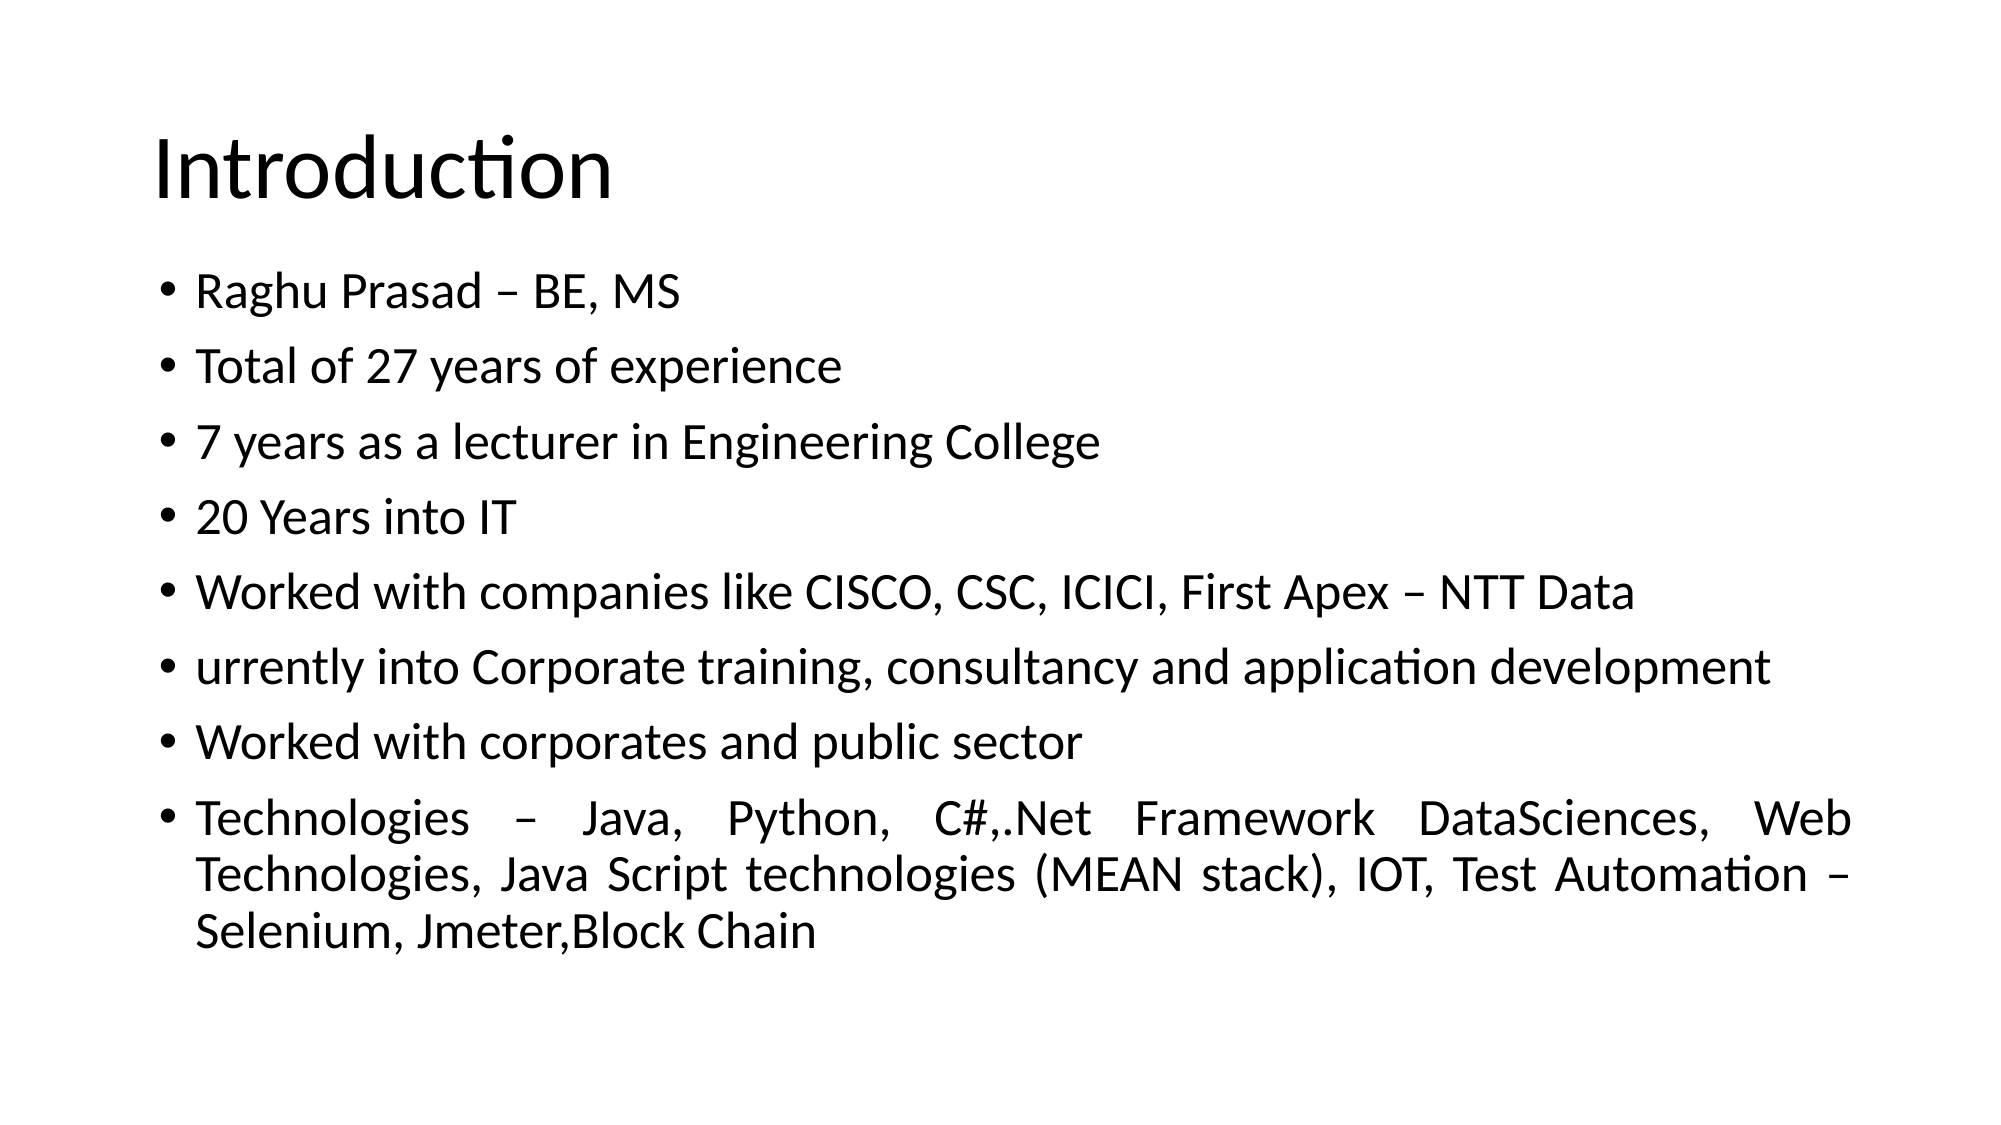

# Introduction
Raghu Prasad – BE, MS
Total of 27 years of experience
7 years as a lecturer in Engineering College
20 Years into IT
Worked with companies like CISCO, CSC, ICICI, First Apex – NTT Data
urrently into Corporate training, consultancy and application development
Worked with corporates and public sector
Technologies – Java, Python, C#,.Net Framework DataSciences, Web Technologies, Java Script technologies (MEAN stack), IOT, Test Automation – Selenium, Jmeter,Block Chain